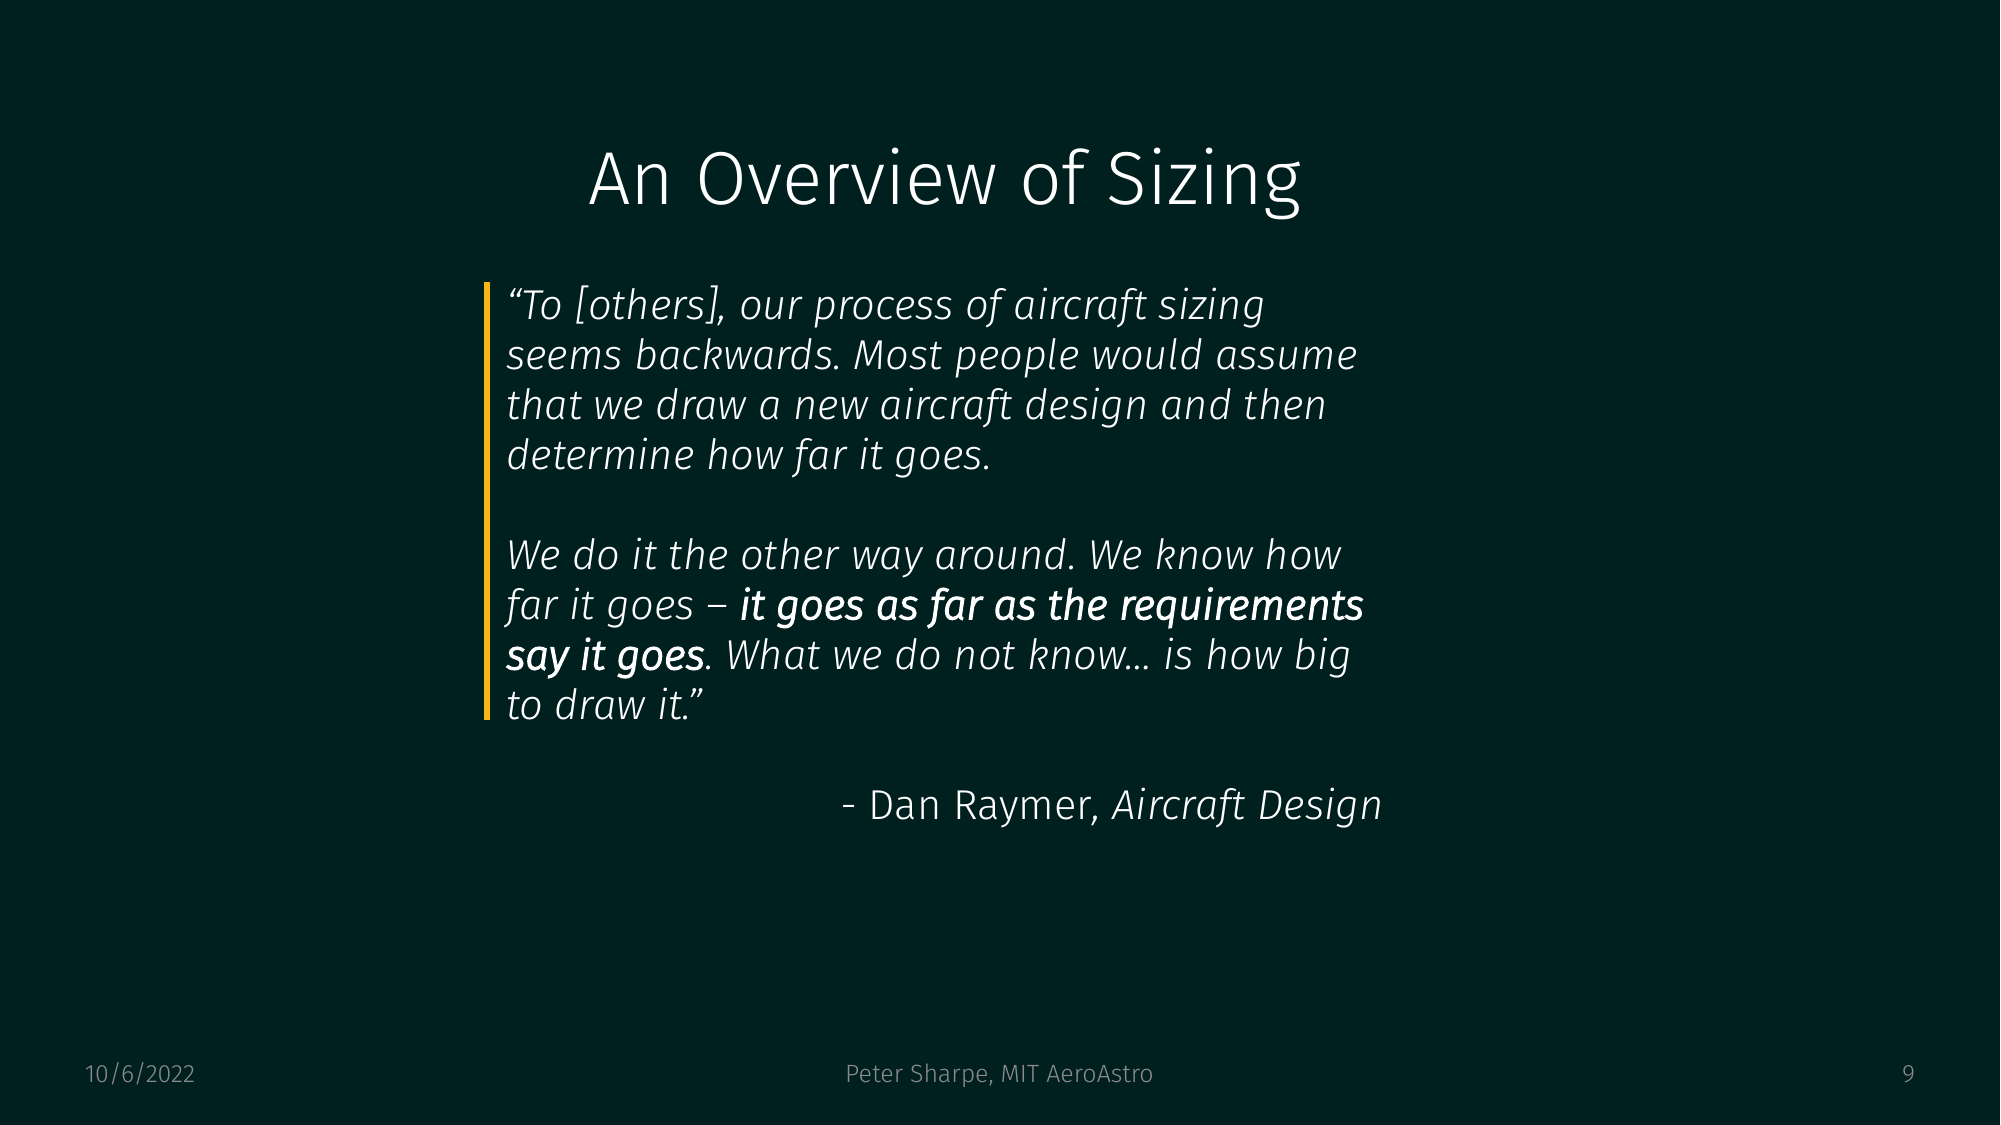

# An Overview of Sizing
“To [others], our process of aircraft sizing seems backwards. Most people would assume that we draw a new aircraft design and then determine how far it goes.

We do it the other way around. We know how far it goes – it goes as far as the requirements say it goes. What we do not know… is how big to draw it.”
- Dan Raymer, Aircraft Design
10/6/2022
9
Peter Sharpe, MIT AeroAstro